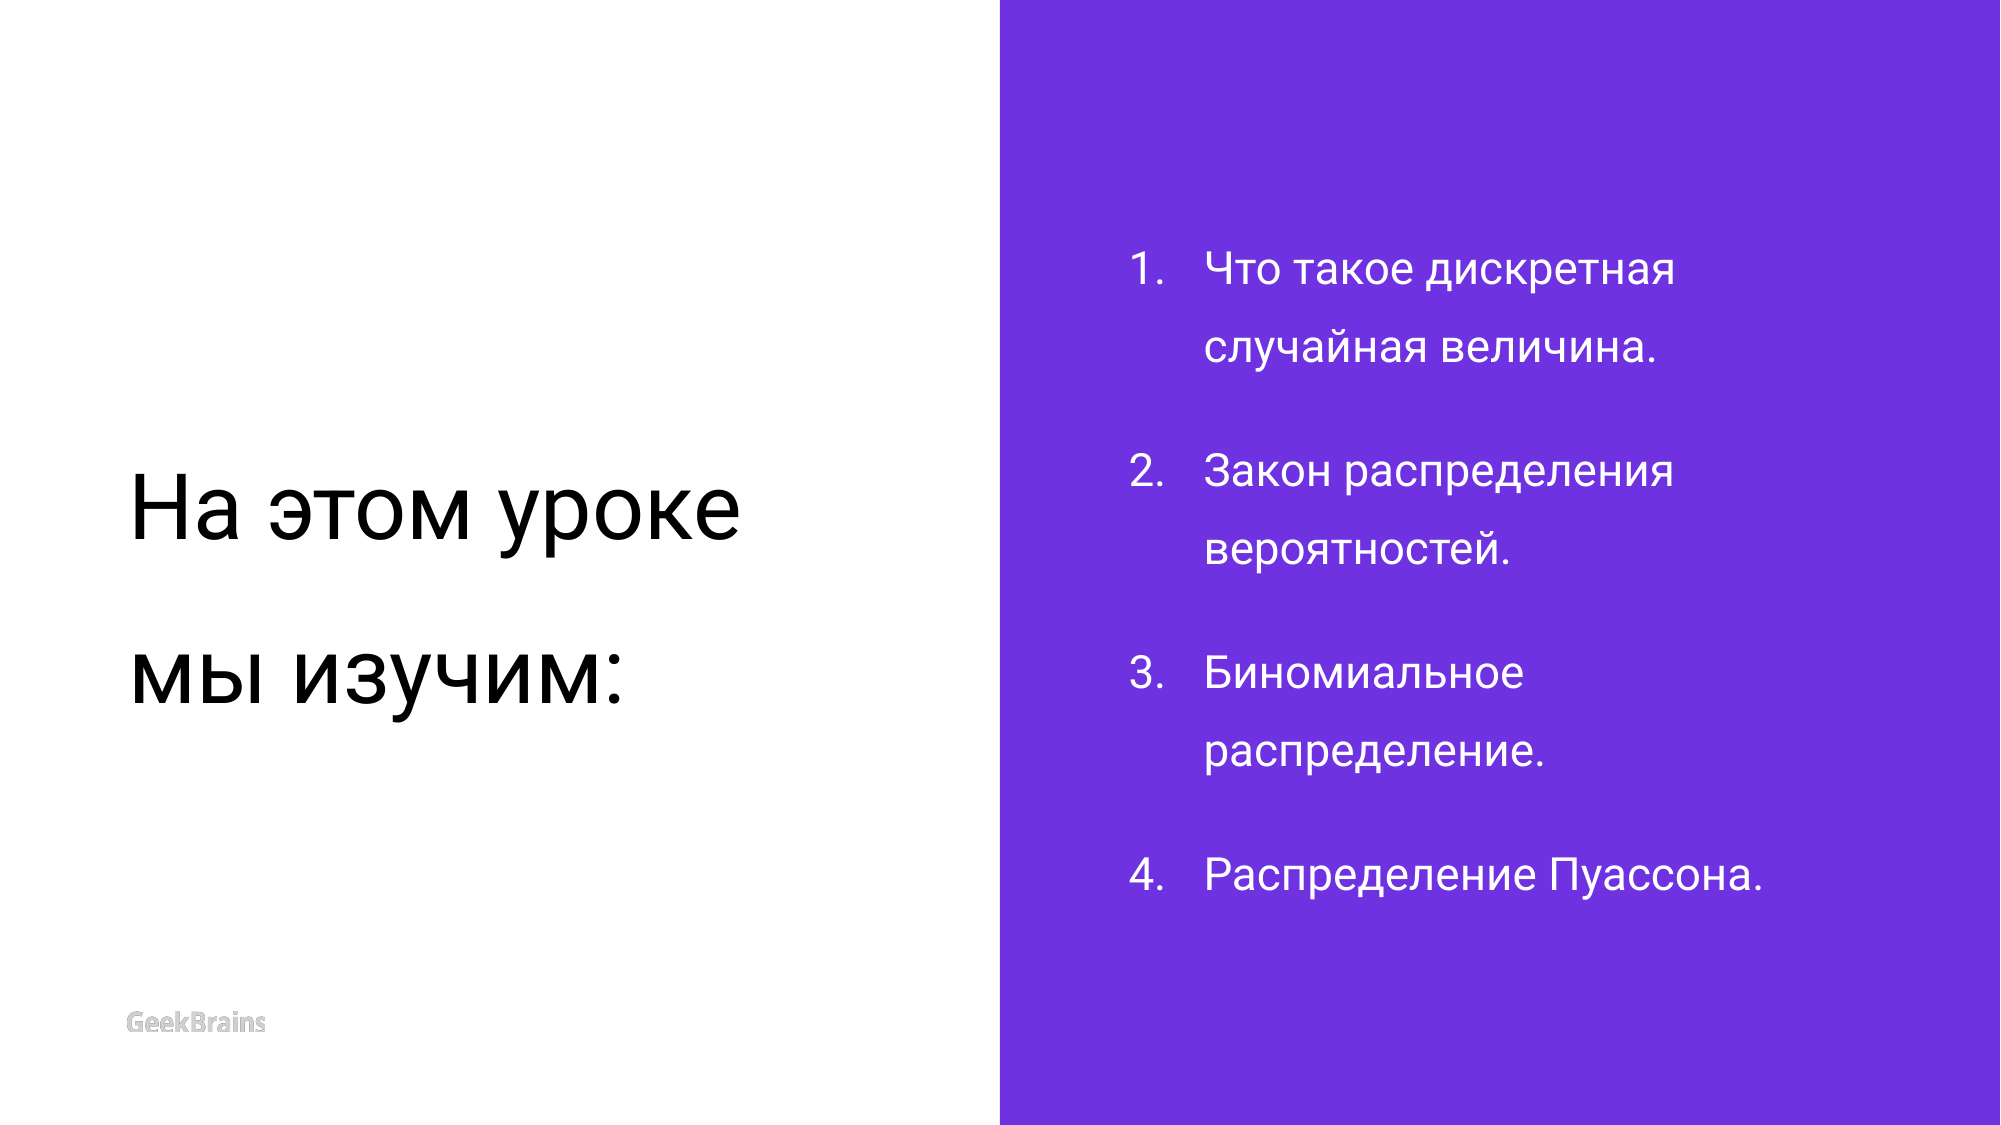

# На этом уроке мы изучим:
Что такое дискретная случайная величина.
Закон распределения вероятностей.
Биномиальное распределение.
Распределение Пуассона.